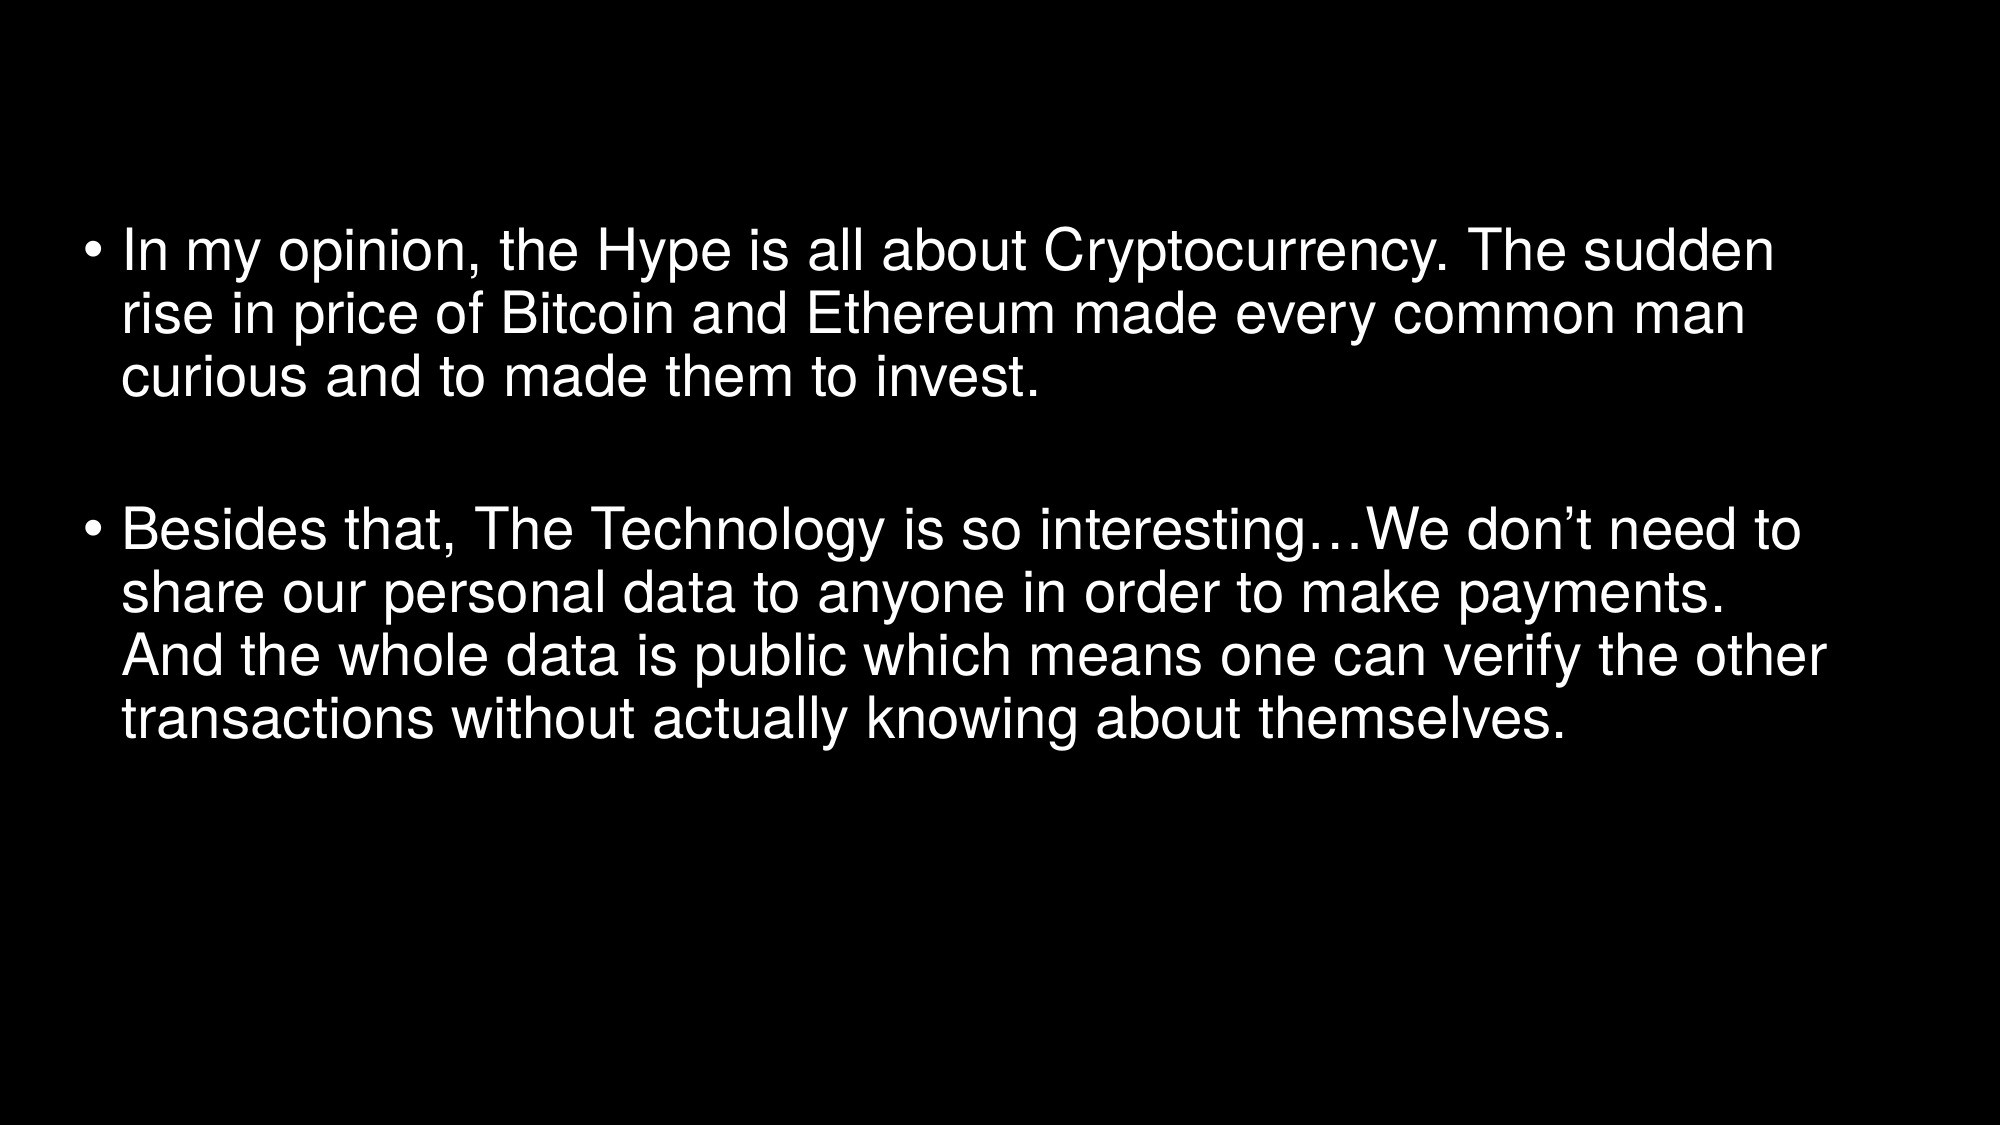

In my opinion, the Hype is all about Cryptocurrency. The sudden rise in price of Bitcoin and Ethereum made every common man curious and to made them to invest.
Besides that, The Technology is so interesting…We don’t need to share our personal data to anyone in order to make payments. And the whole data is public which means one can verify the other transactions without actually knowing about themselves.

~ Personal opinions